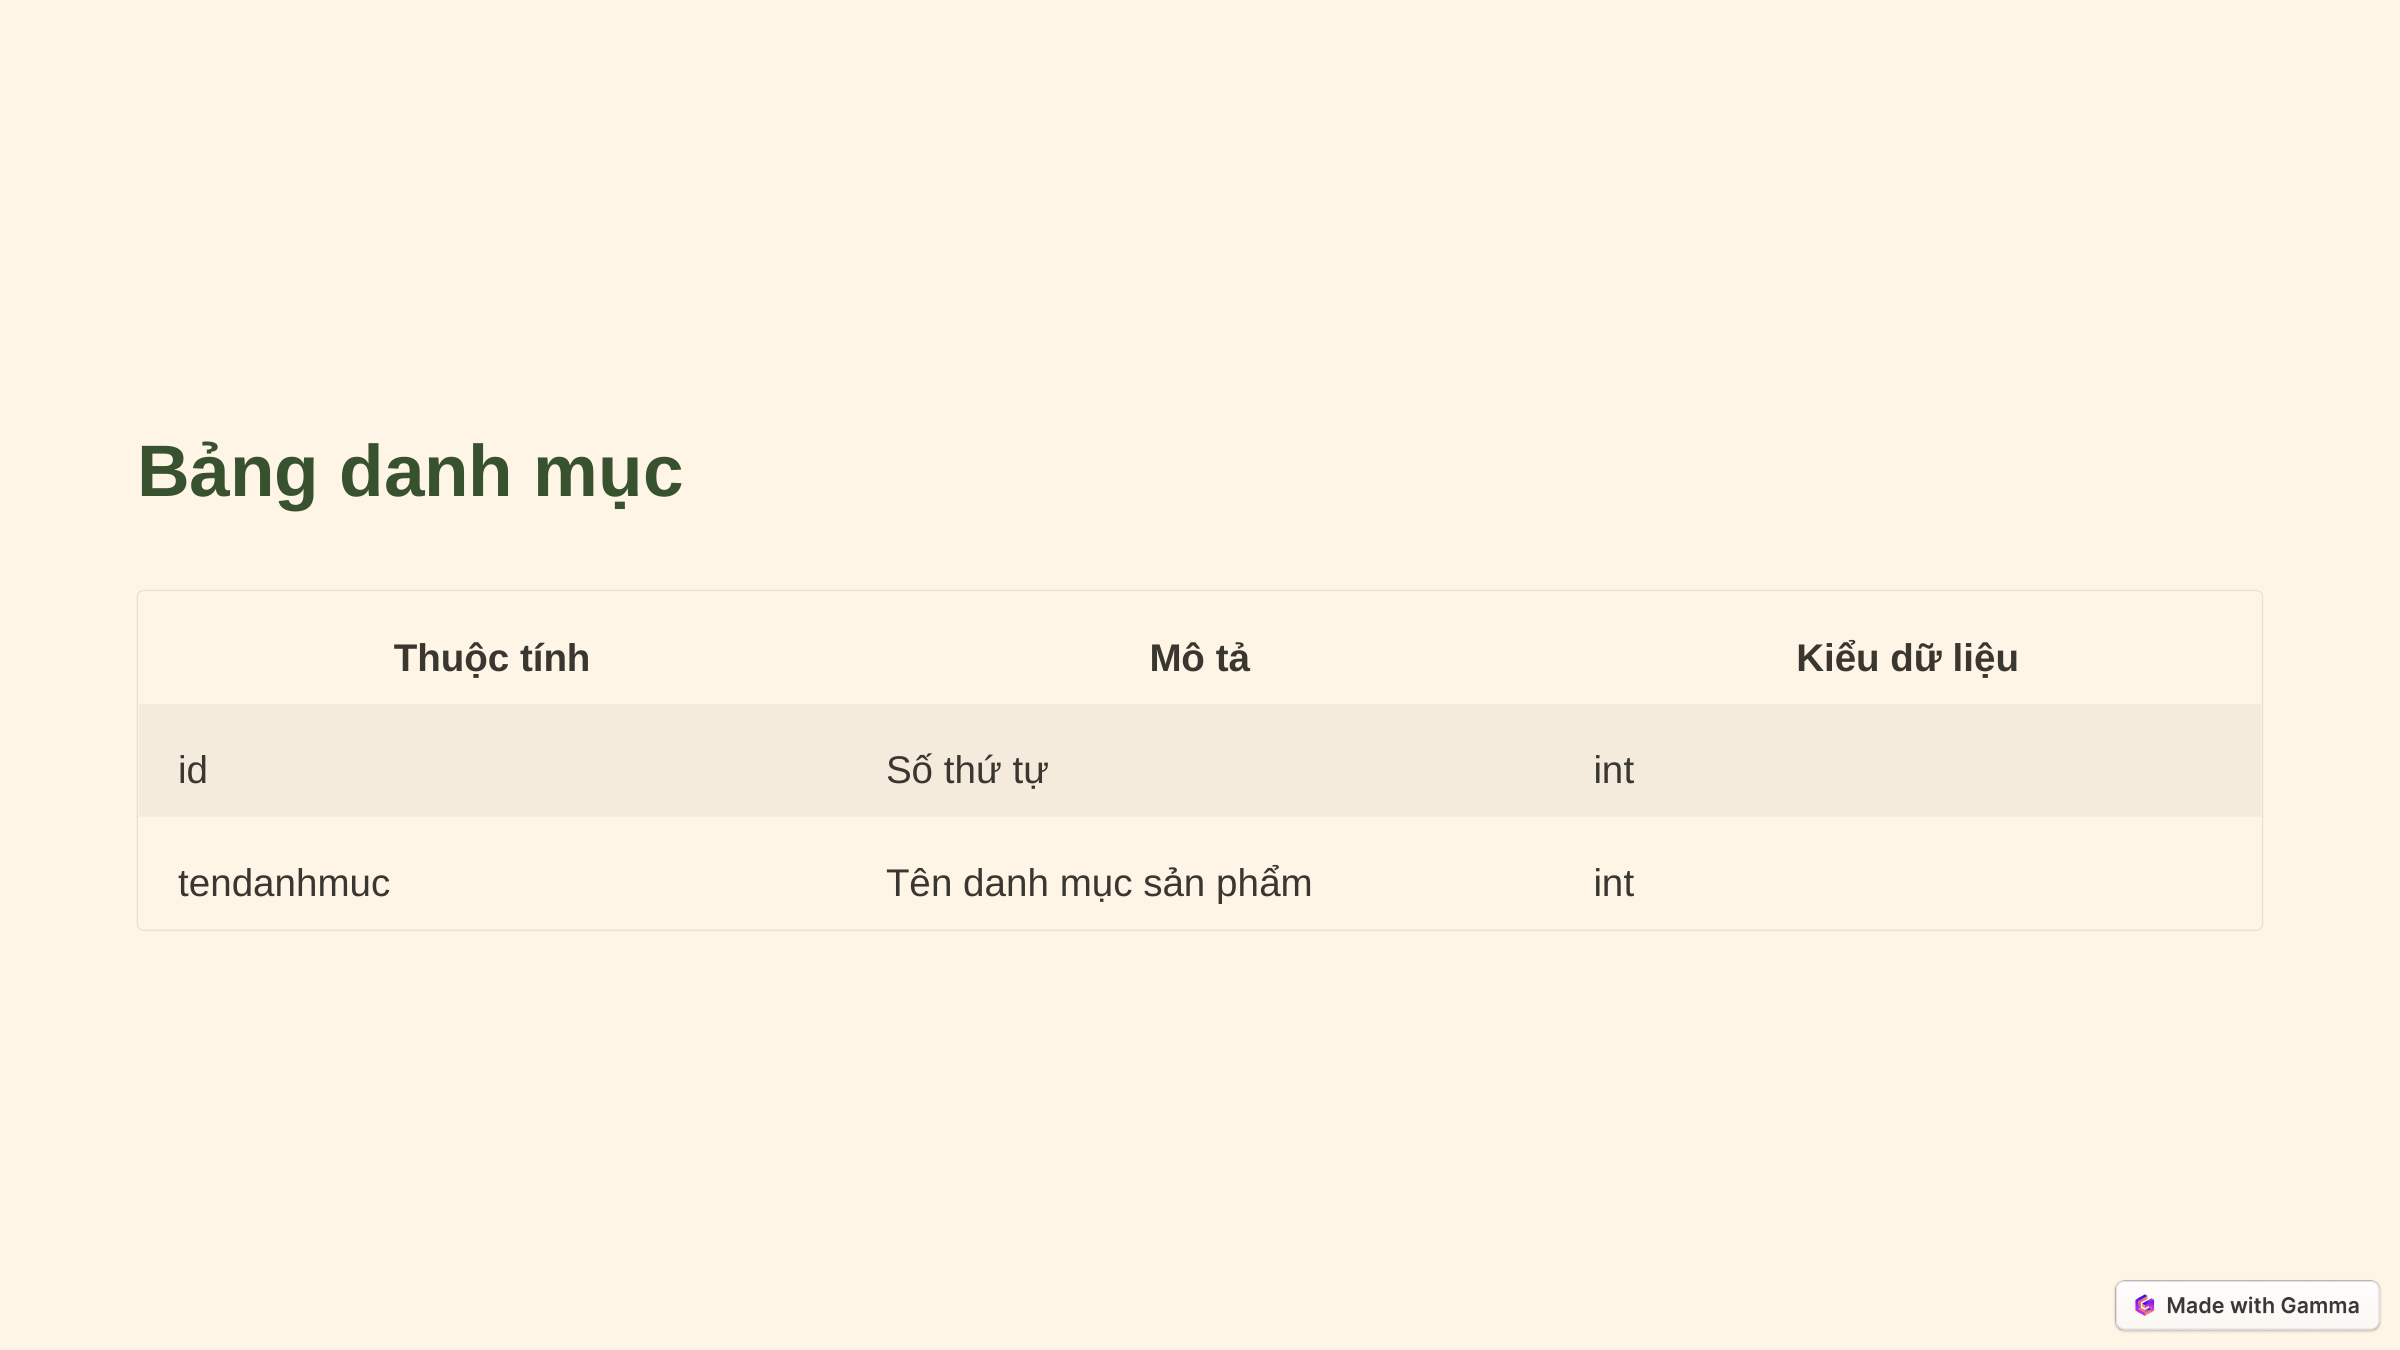

Bảng danh mục

Thuộc tính
Mô tả
Kiểu dữ liệu

id
Số thứ tự
int

tendanhmuc
Tên danh mục sản phẩm
int